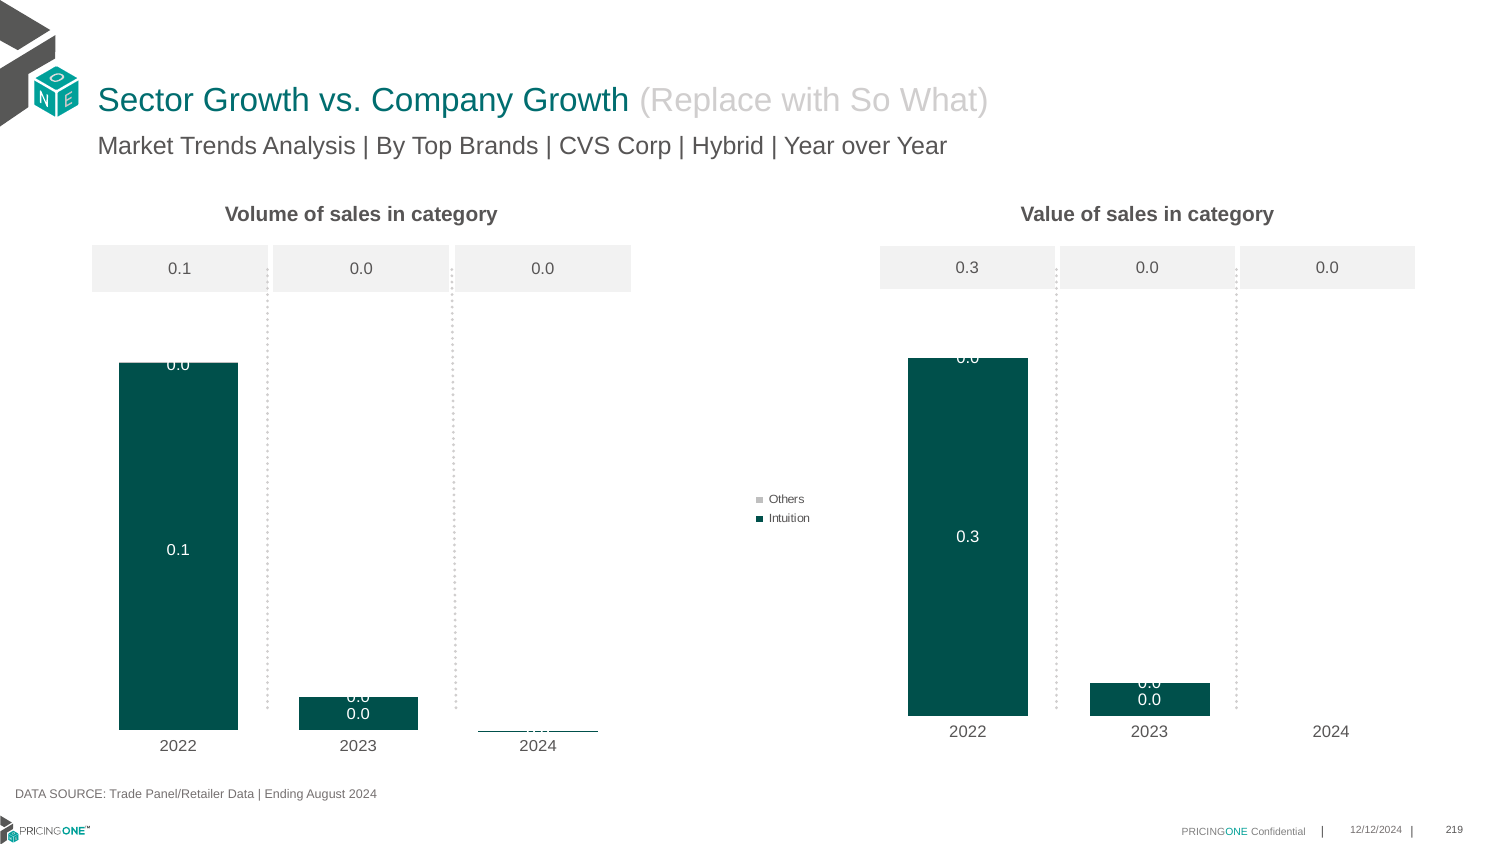

# Sector Growth vs. Company Growth (Replace with So What)
Market Trends Analysis | By Top Brands | CVS Corp | Hybrid | Year over Year
| Value of sales in category |  |  |
| --- | --- | --- |
| 0.3 | 0.0 | 0.0 |
| Volume of sales in category |  |  |
| --- | --- | --- |
| 0.1 | 0.0 | 0.0 |

### Chart

| Category | Intuition | Others |
|---|---|---|
| 2022 | 0.299954 | 8e-06 |
| 2023 | 0.028349 | 0.0 |
| 2024 | 4.3e-05 | 0.0 |

### Chart

| Category | Intuition | Others |
|---|---|---|
| 2022 | 0.136183 | 2.8e-05 |
| 2023 | 0.012511 | 0.0 |
| 2024 | 4.4e-05 | 0.0 |
DATA SOURCE: Trade Panel/Retailer Data | Ending August 2024

12/12/2024
219